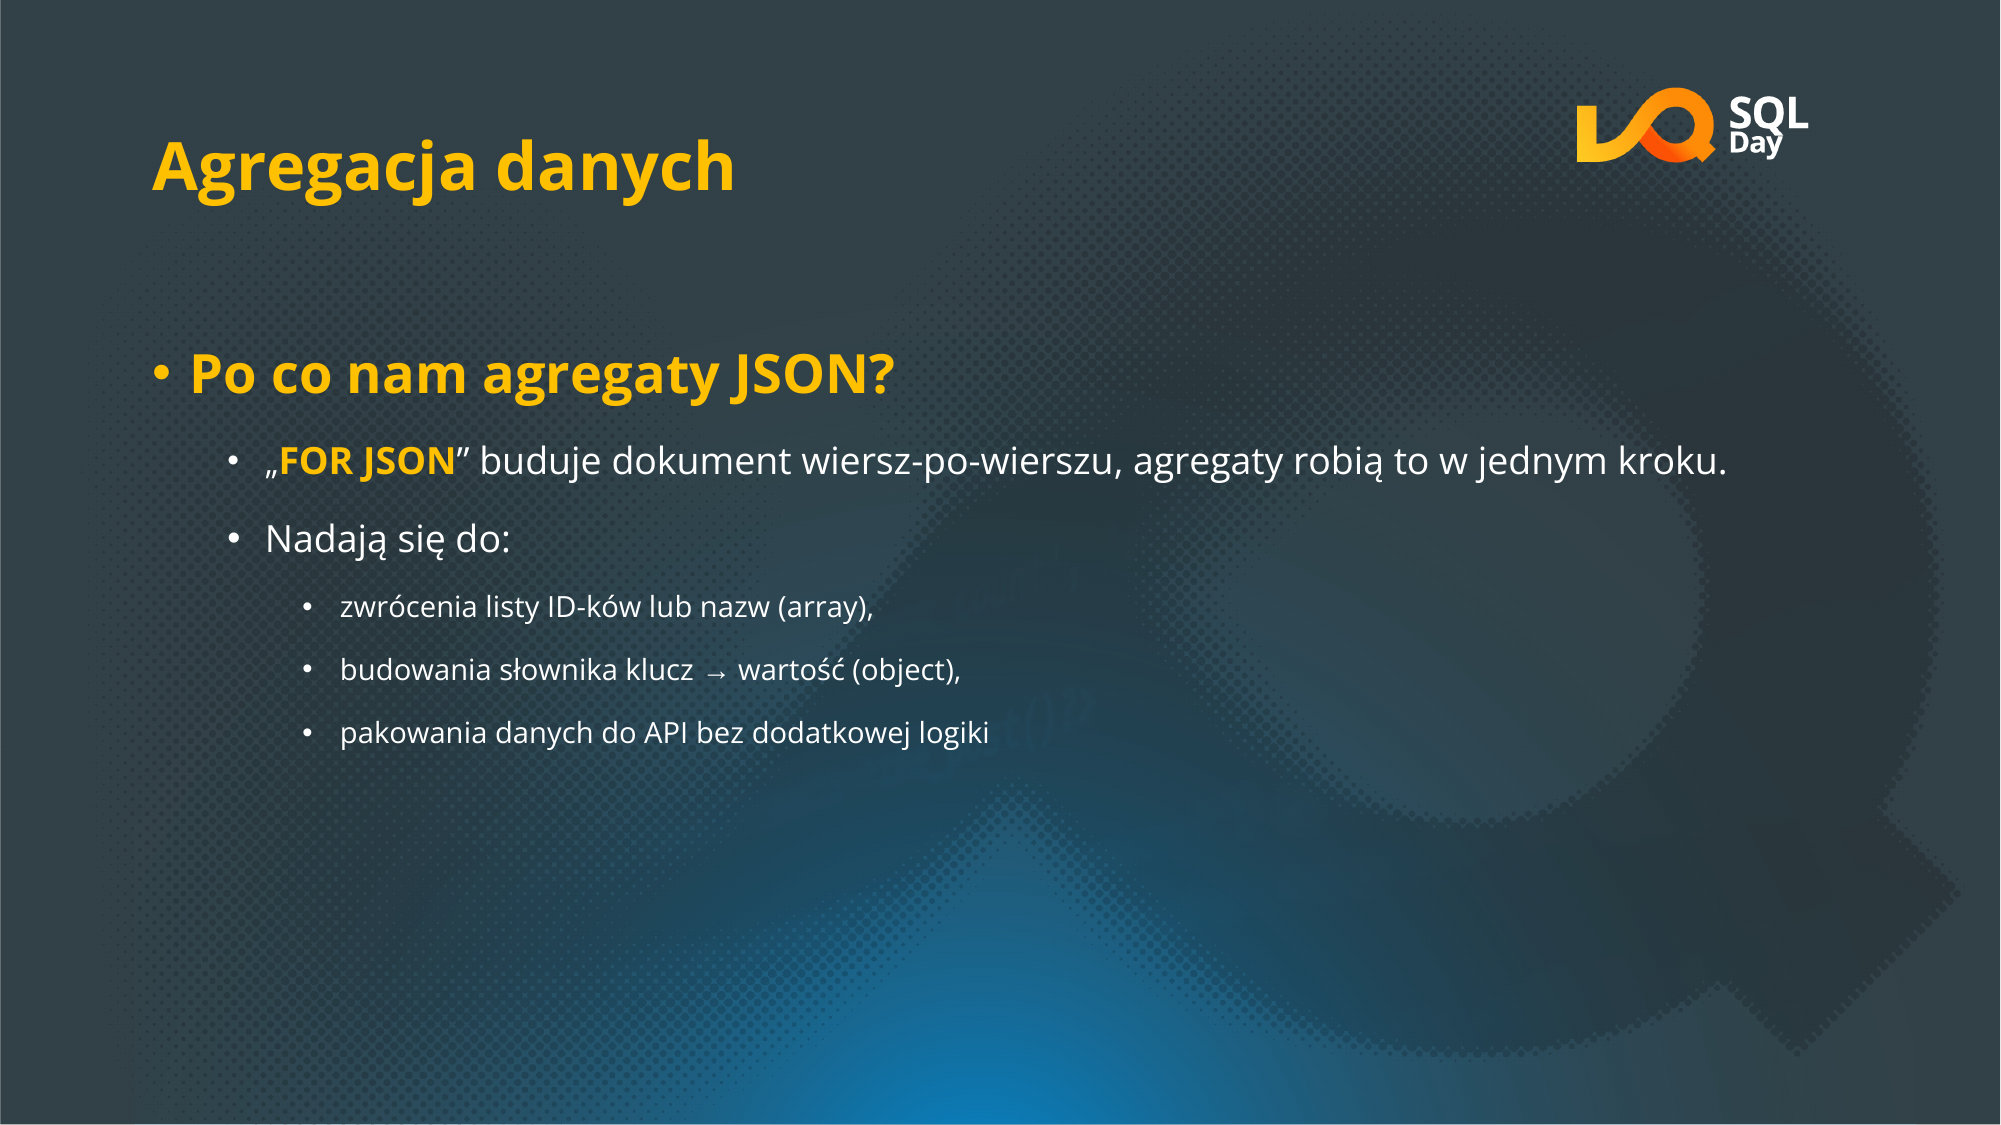

# Agregacja danych
Po co nam agregaty JSON?
„FOR JSON” buduje dokument wiersz-po-wierszu, agregaty robią to w jednym kroku.
Nadają się do:
zwrócenia listy ID-ków lub nazw (array),
budowania słownika klucz → wartość (object),
pakowania danych do API bez dodatkowej logiki